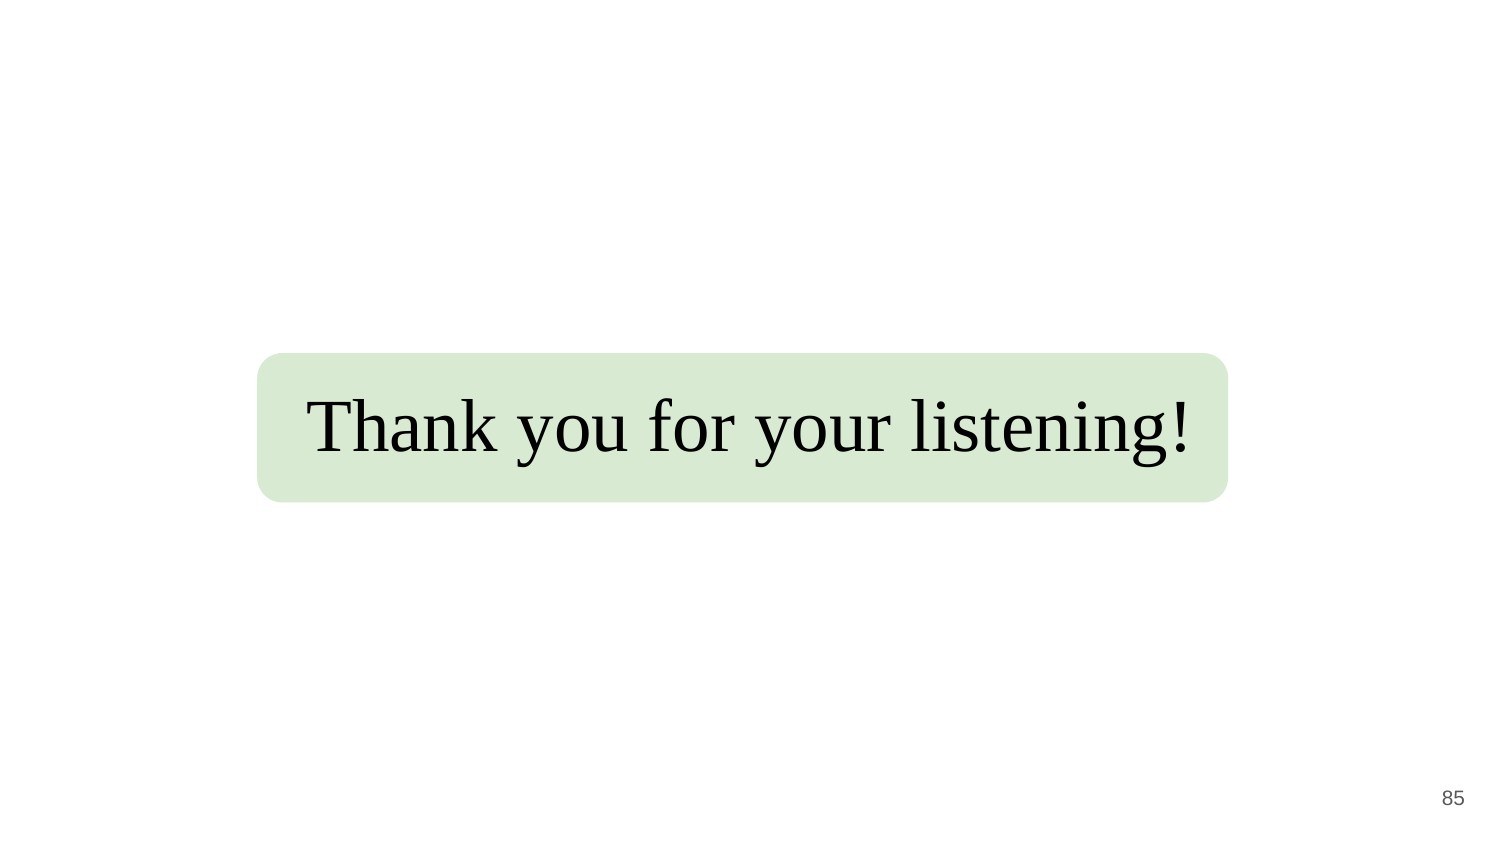

# Thank you for your listening!

85